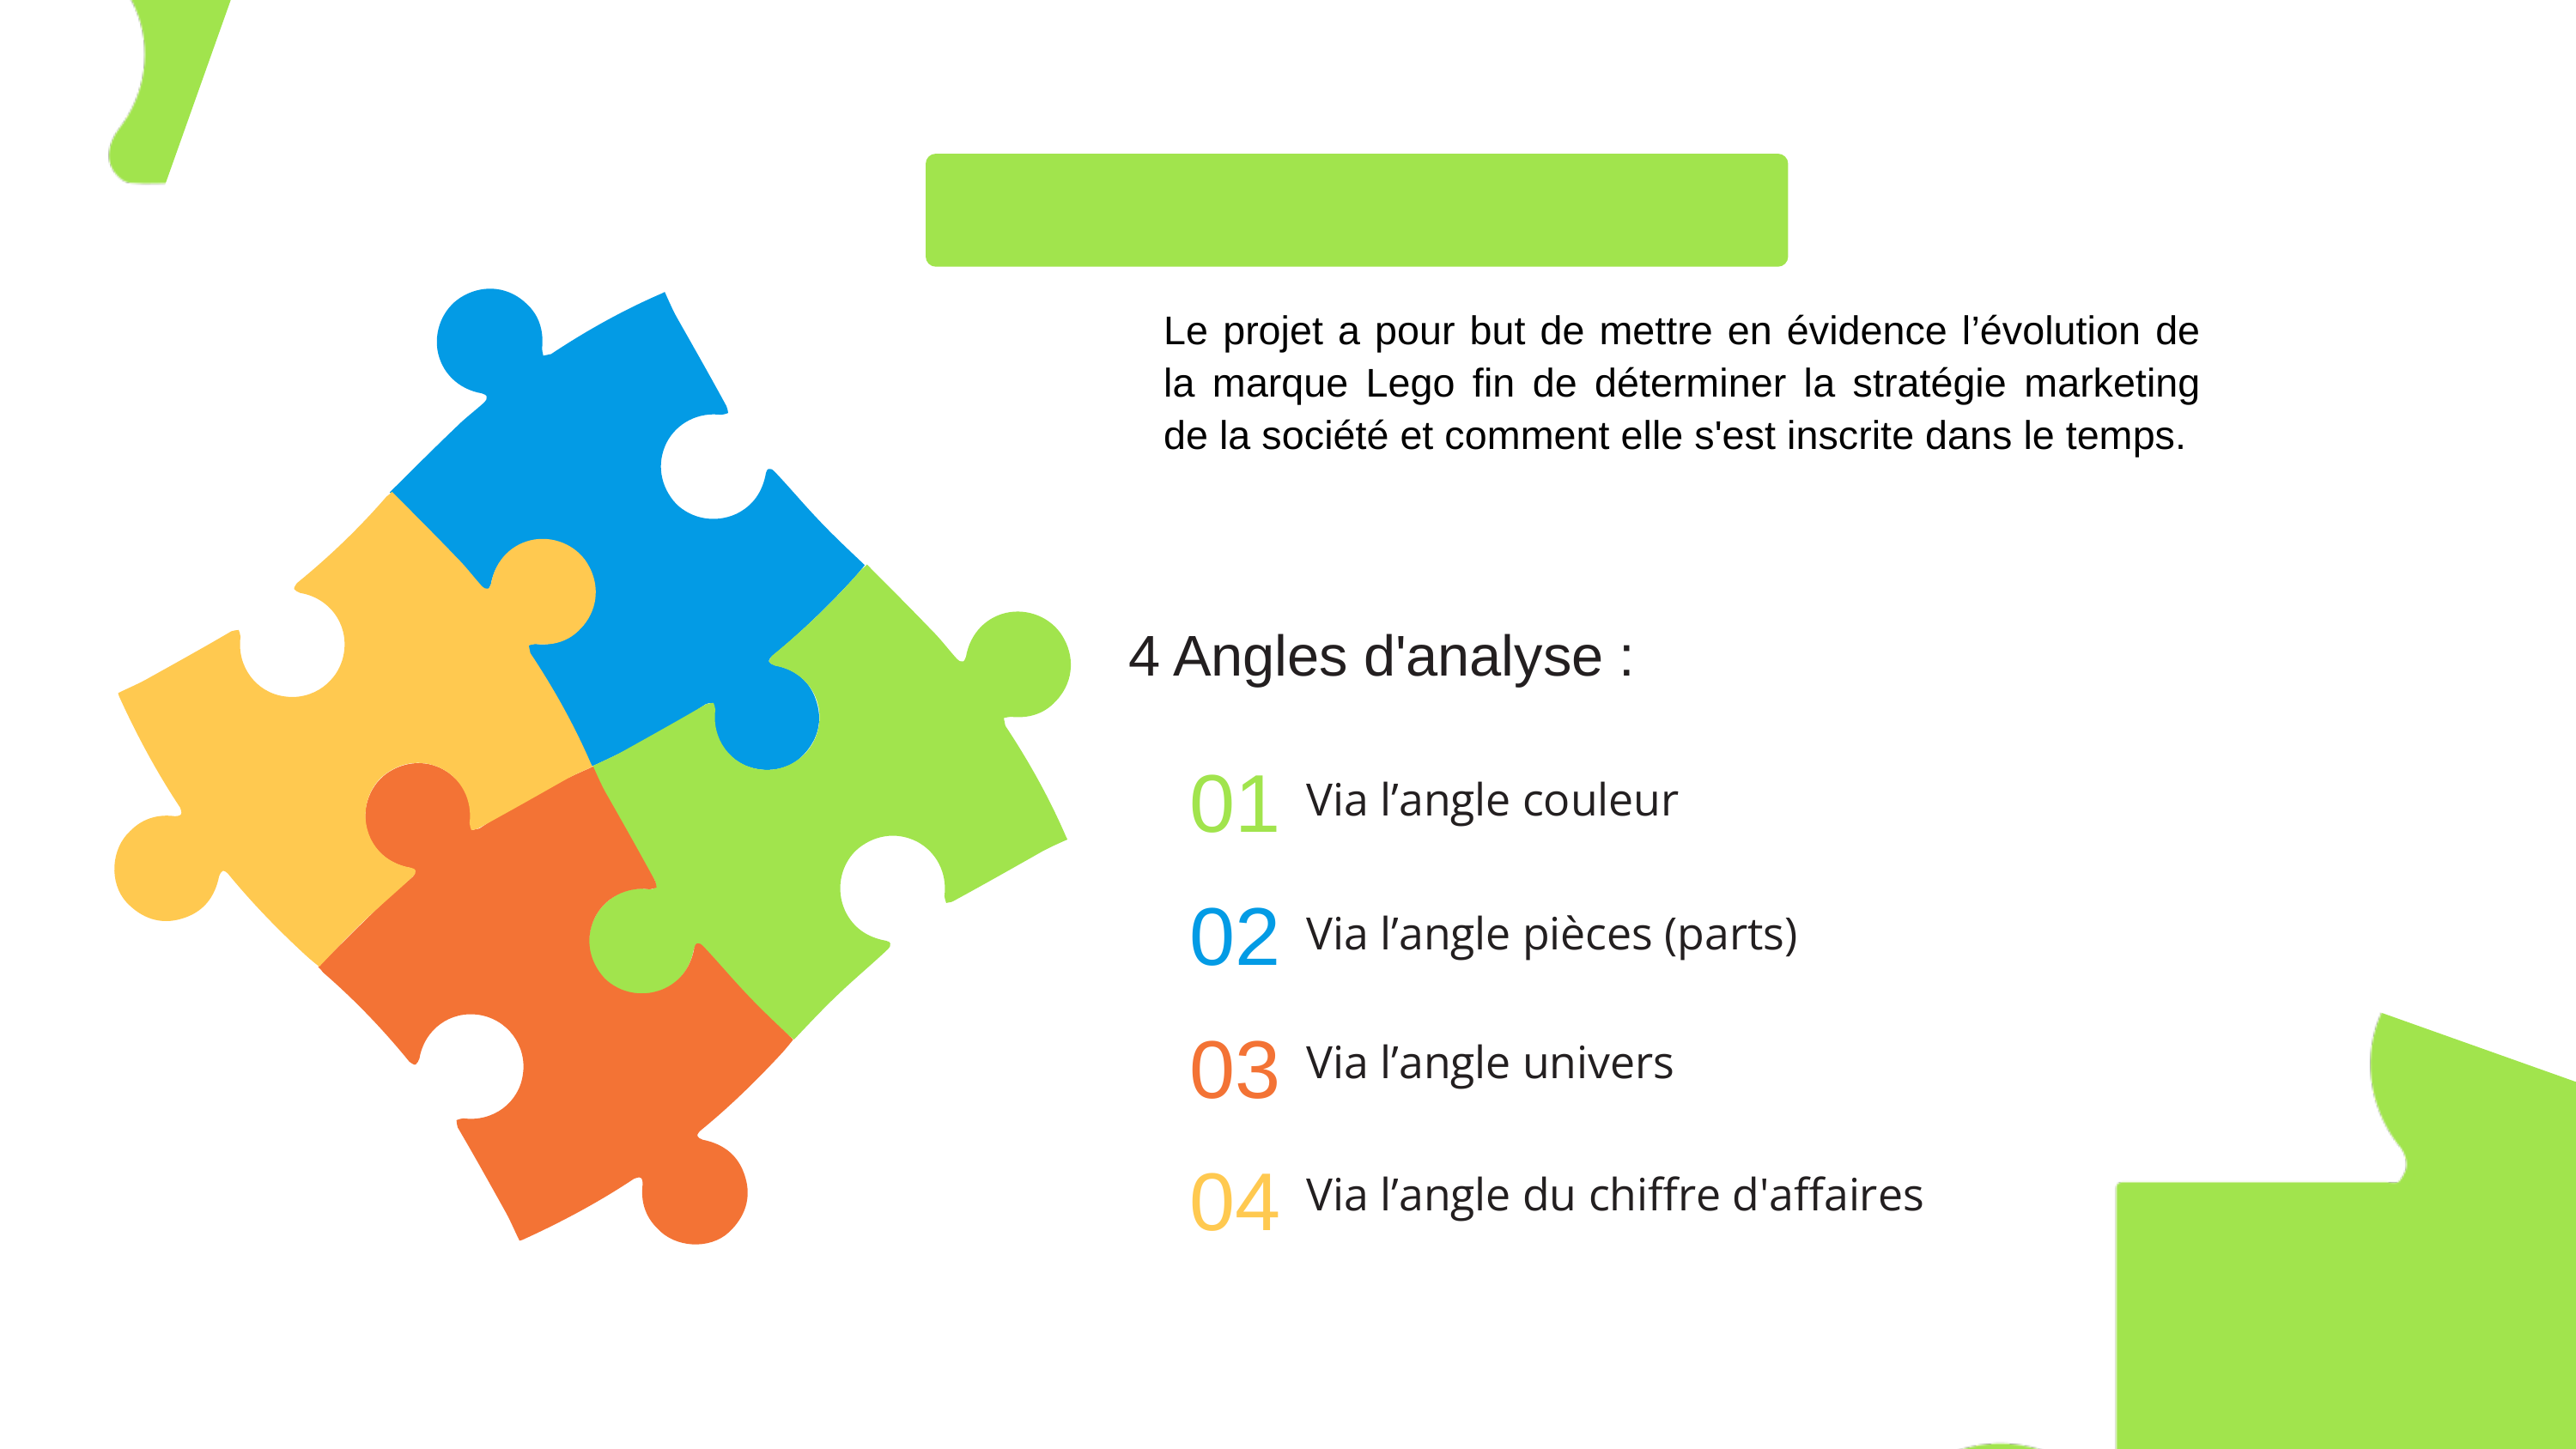

2) Problématique
Le projet a pour but de mettre en évidence l’évolution de la marque Lego fin de déterminer la stratégie marketing de la société et comment elle s'est inscrite dans le temps.

4 Angles d'analyse :

01
Via l’angle couleur

02
Via l’angle pièces (parts)
03
Via l’angle univers

04
Via l’angle du chiffre d'affaires